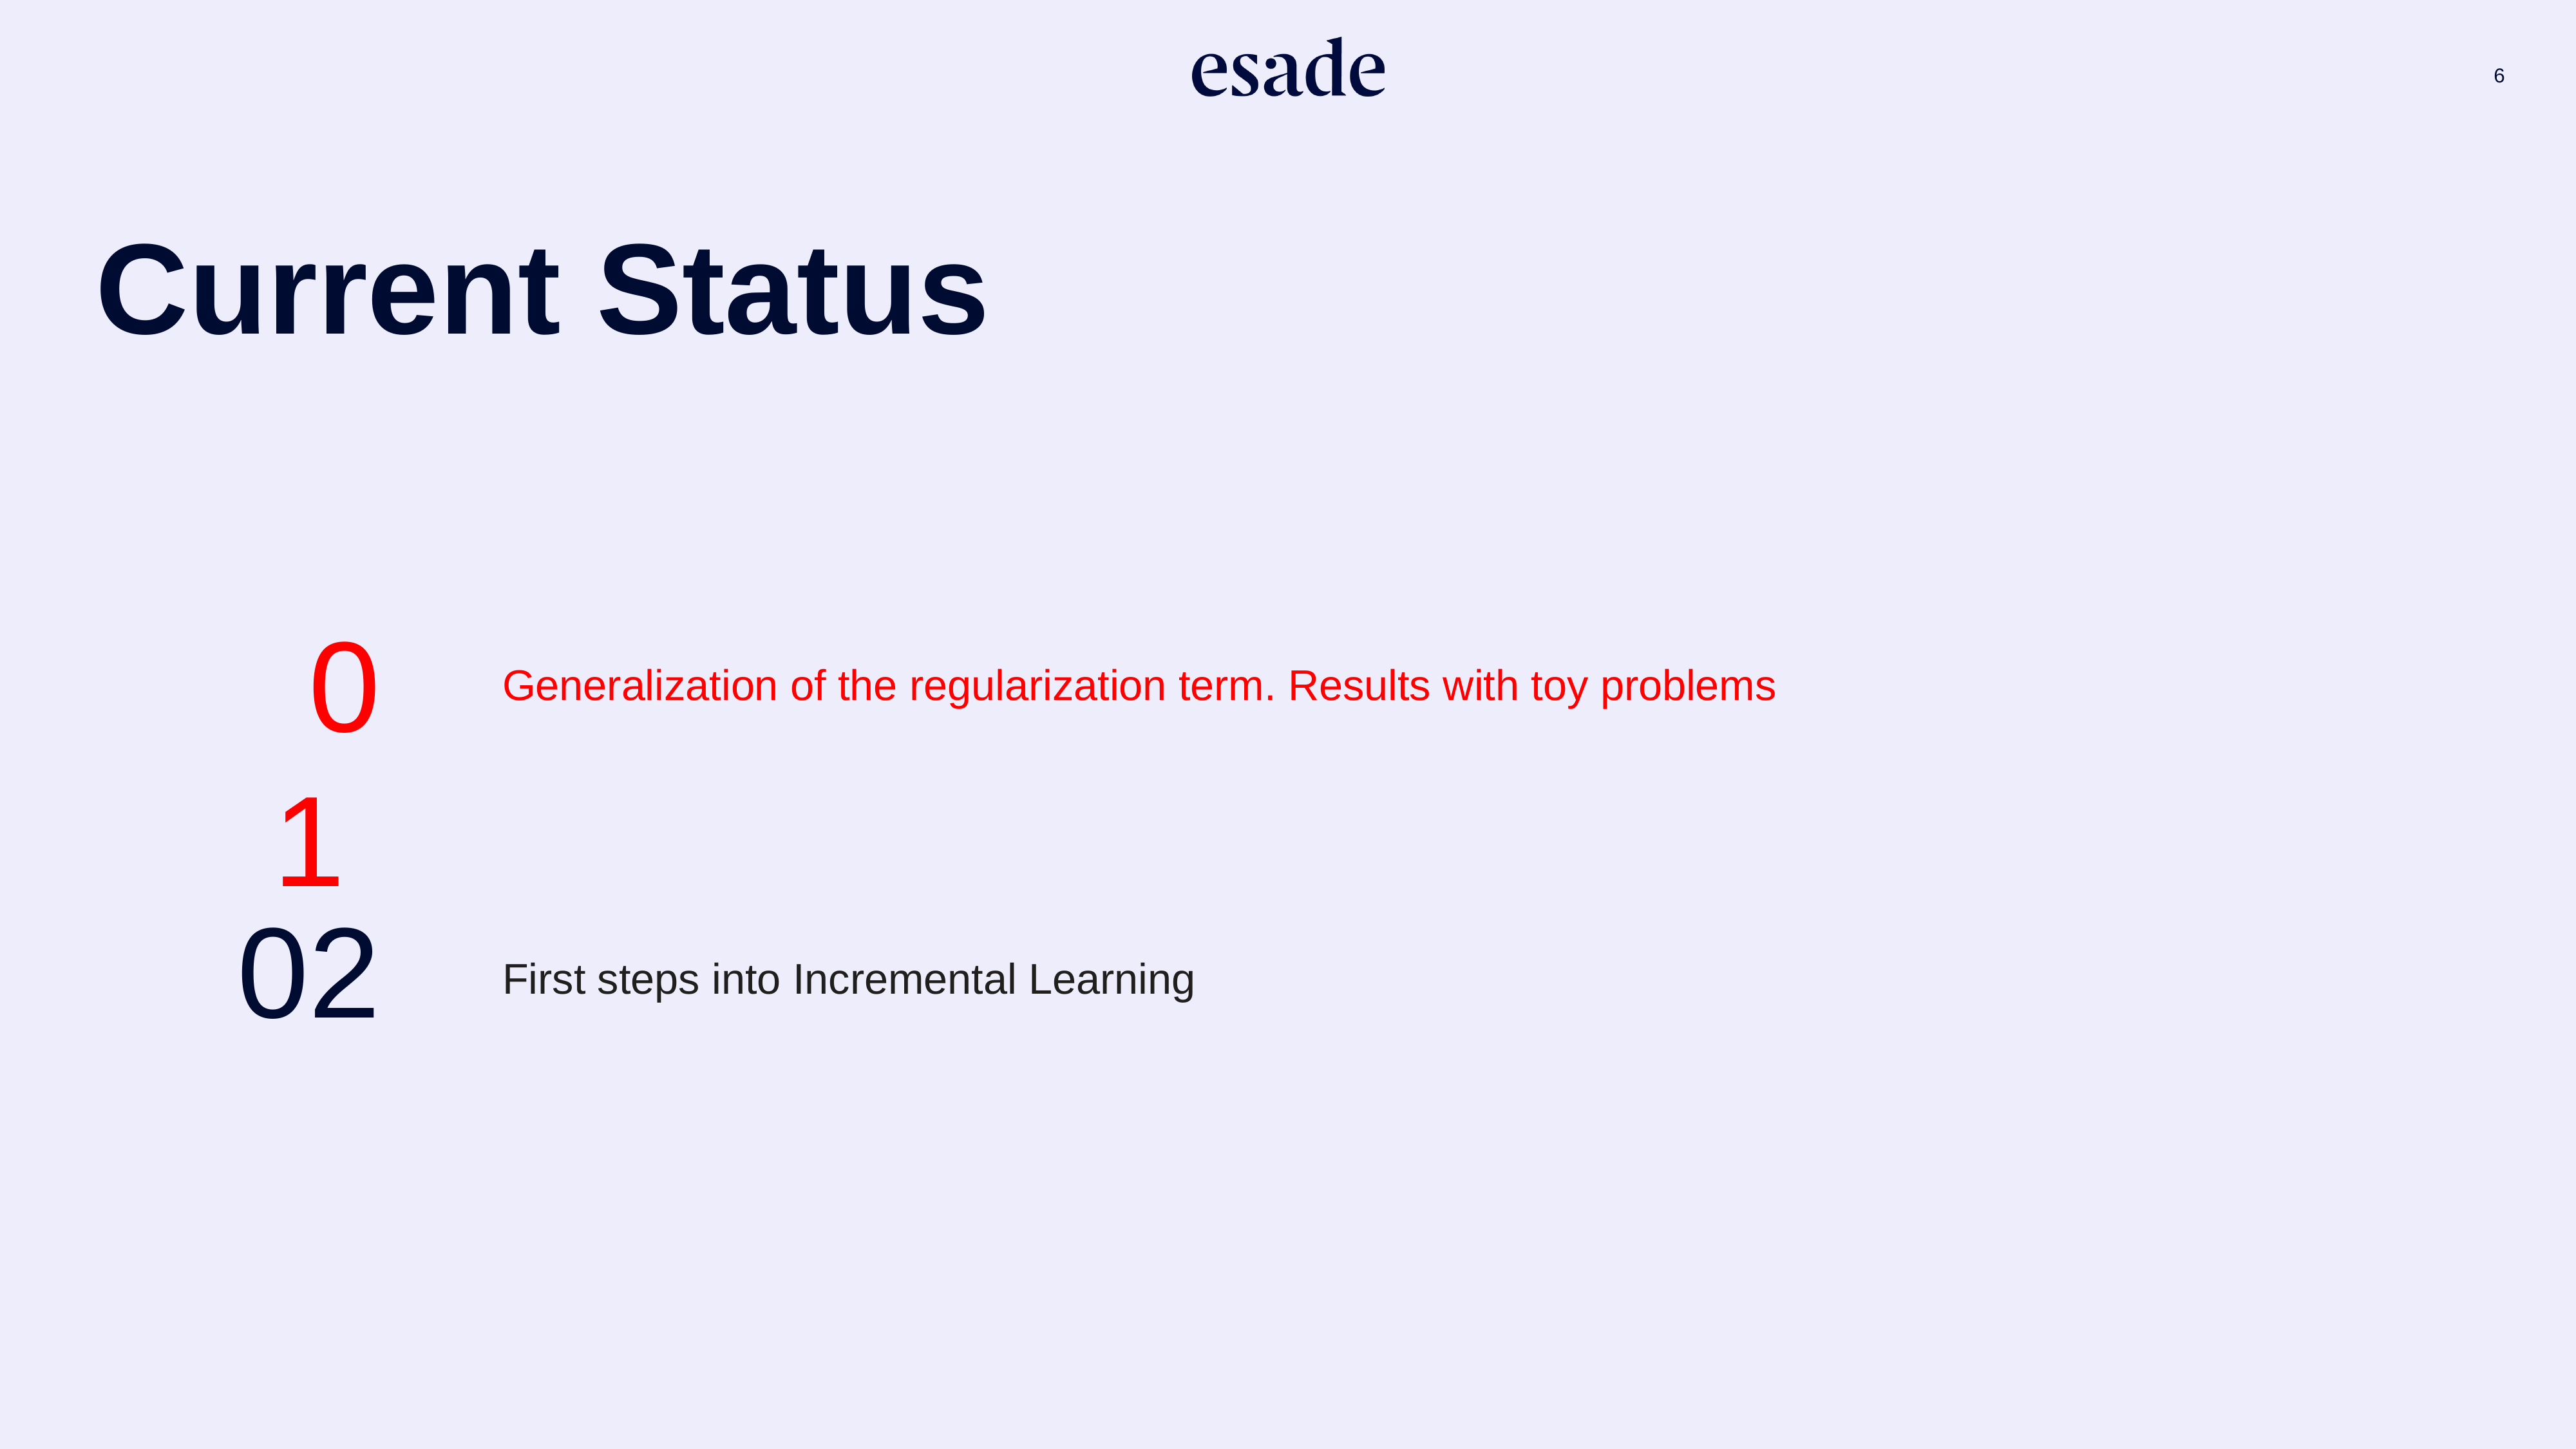

Current Status

01
Generalization of the regularization term. Results with toy problems
02
First steps into Incremental Learning